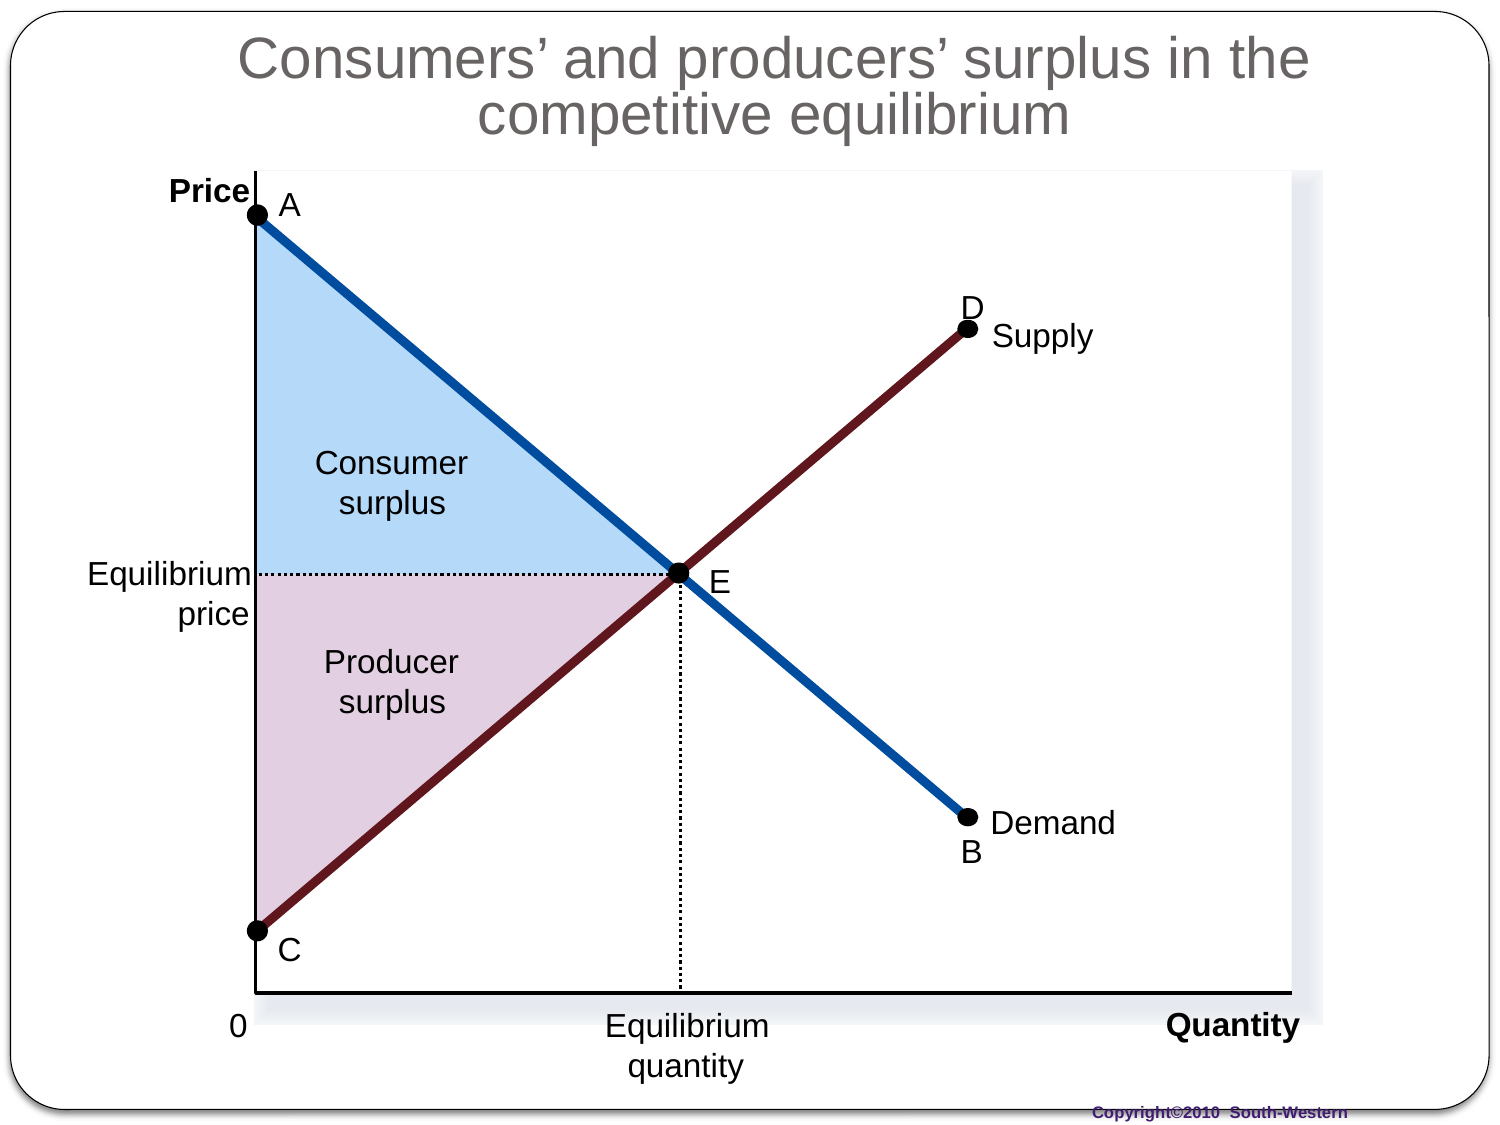

# Consumers’ and producers’ surplus in the competitive equilibrium
Price

A

D

E

B

C

Consumer
surplus

Demand
Supply

Equilibrium
price

Equilibrium
quantity

Producer
surplus
Quantity
0
Copyright©2010  South-Western